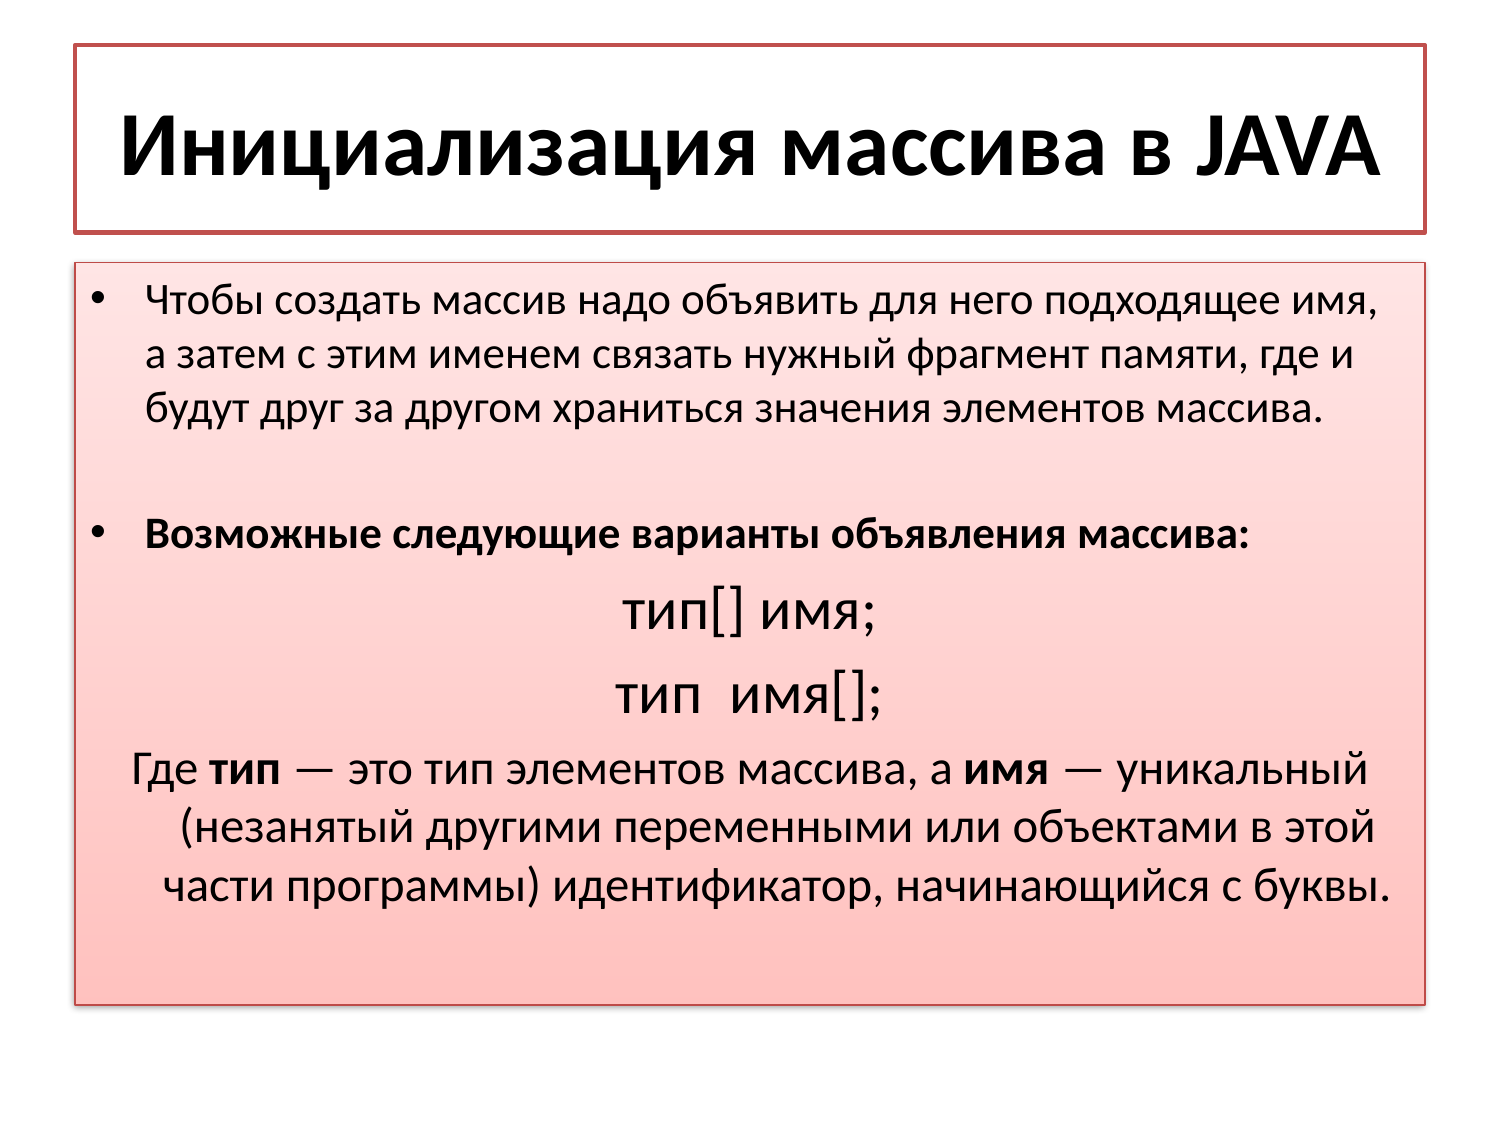

# Инициализация массива в JAVA
Чтобы создать массив надо объявить для него подходящее имя, а затем с этим именем связать нужный фрагмент памяти, где и будут друг за другом храниться значения элементов массива.

Возможные следующие варианты объявления массива:
тип[] имя;
тип  имя[];
Где тип — это тип элементов массива, а имя — уникальный (незанятый другими переменными или объектами в этой части программы) идентификатор, начинающийся с буквы.